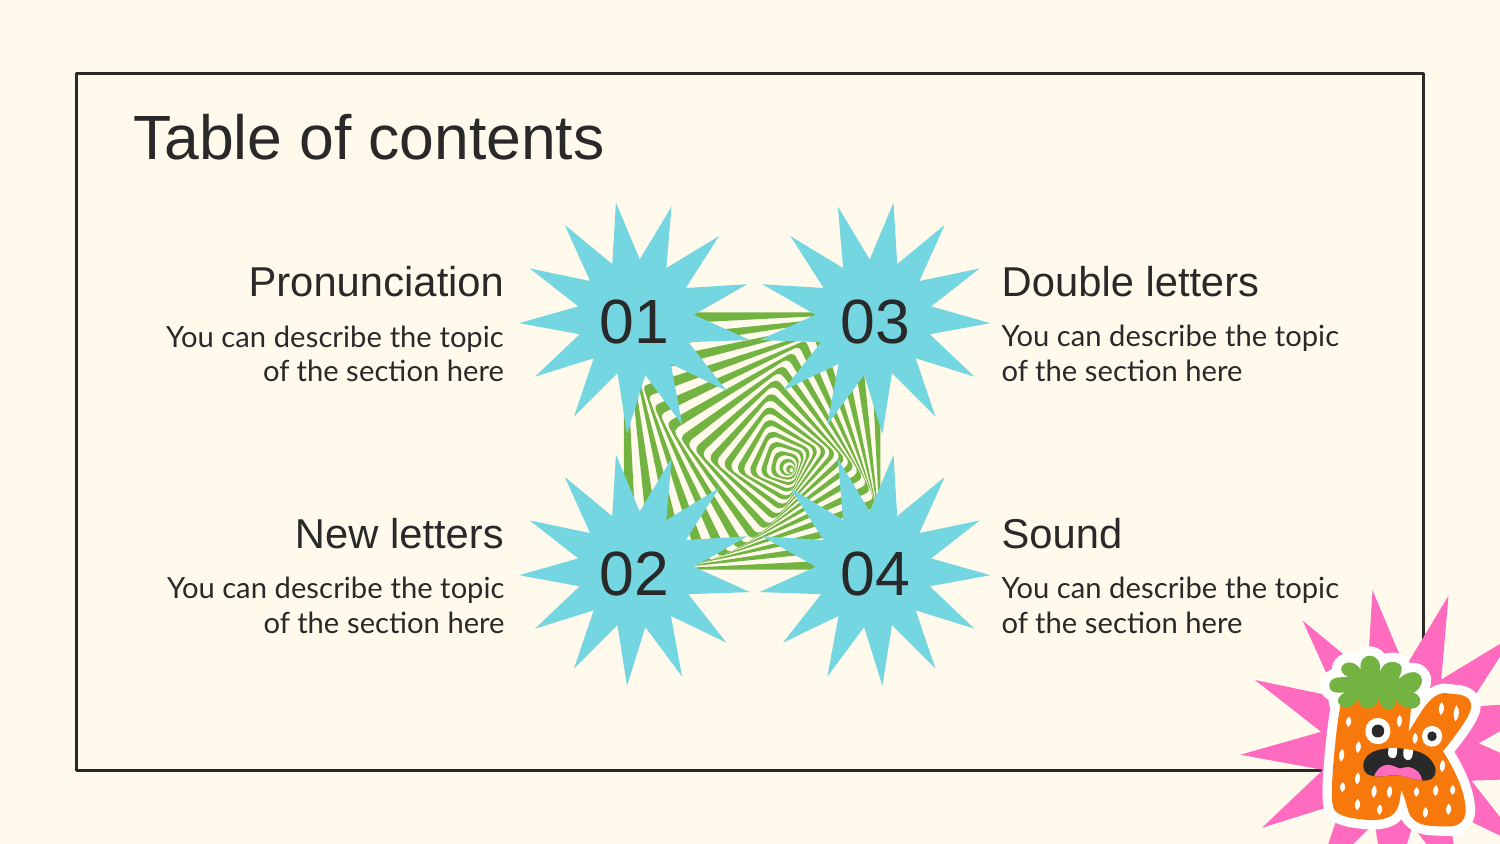

Table of contents

Double letters
# Pronunciation
01
03
You can describe the topic of the section here
You can describe the topic of the section here

Sound
New letters
04
02
You can describe the topic of the section here
You can describe the topic of the section here